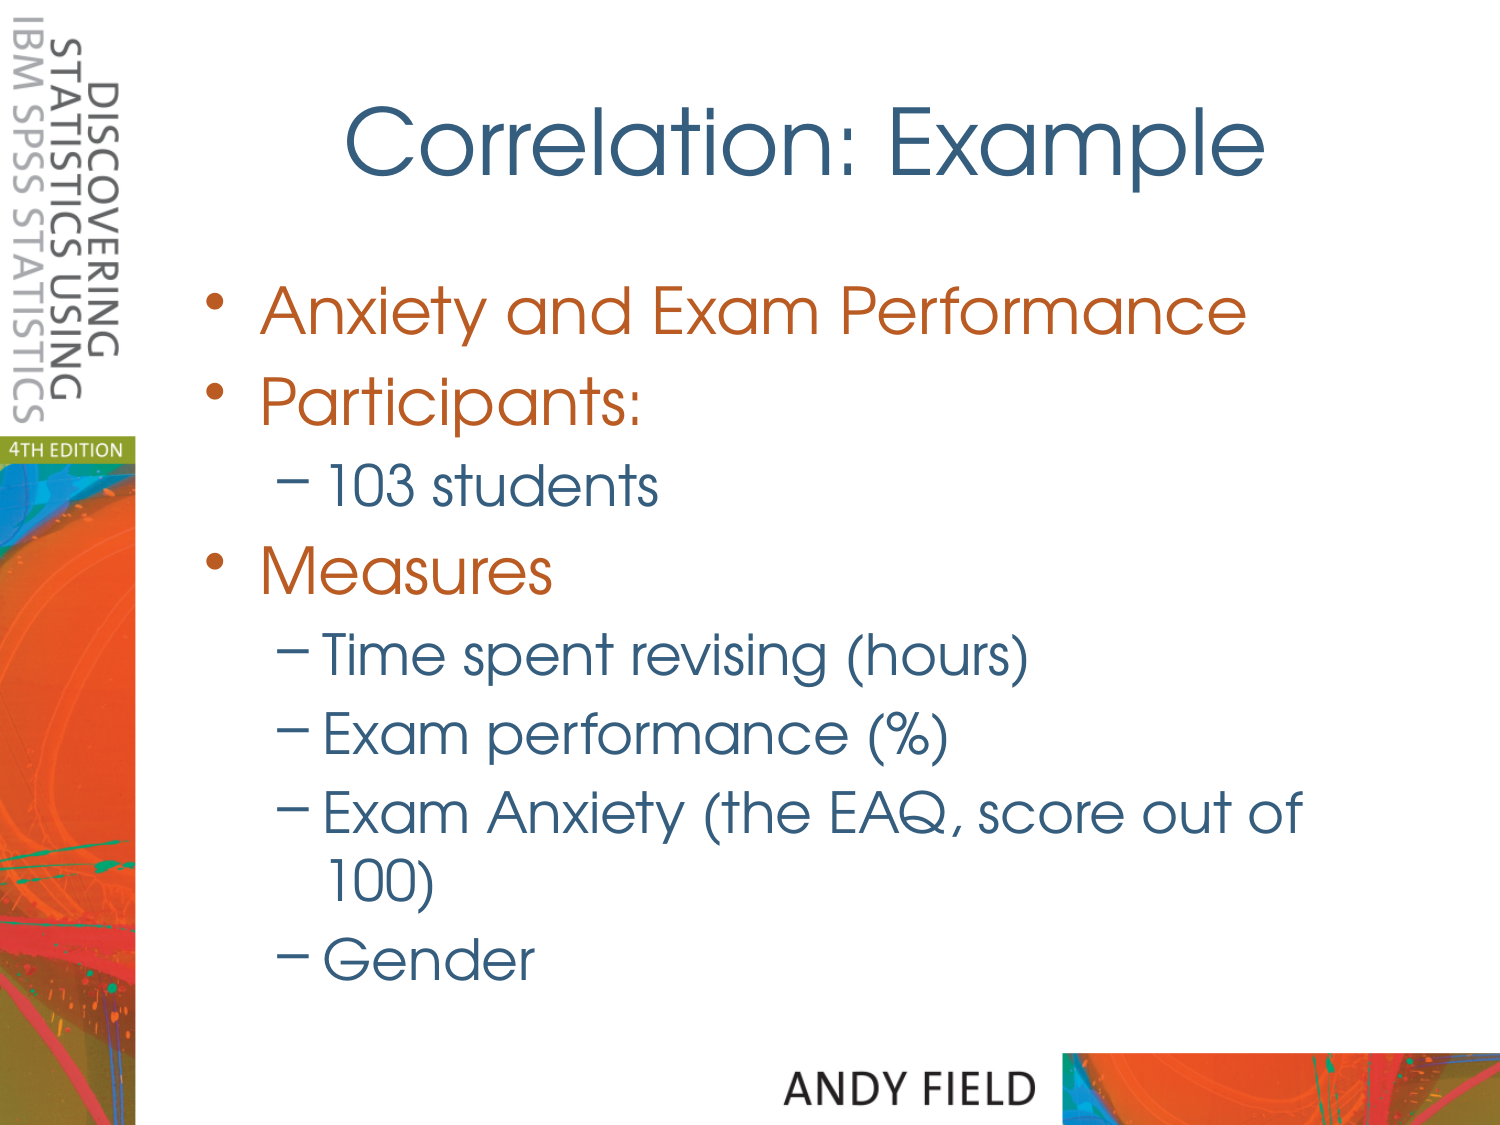

# Correlation: Example
Anxiety and Exam Performance
Participants:
103 students
Measures
Time spent revising (hours)
Exam performance (%)
Exam Anxiety (the EAQ, score out of 100)
Gender